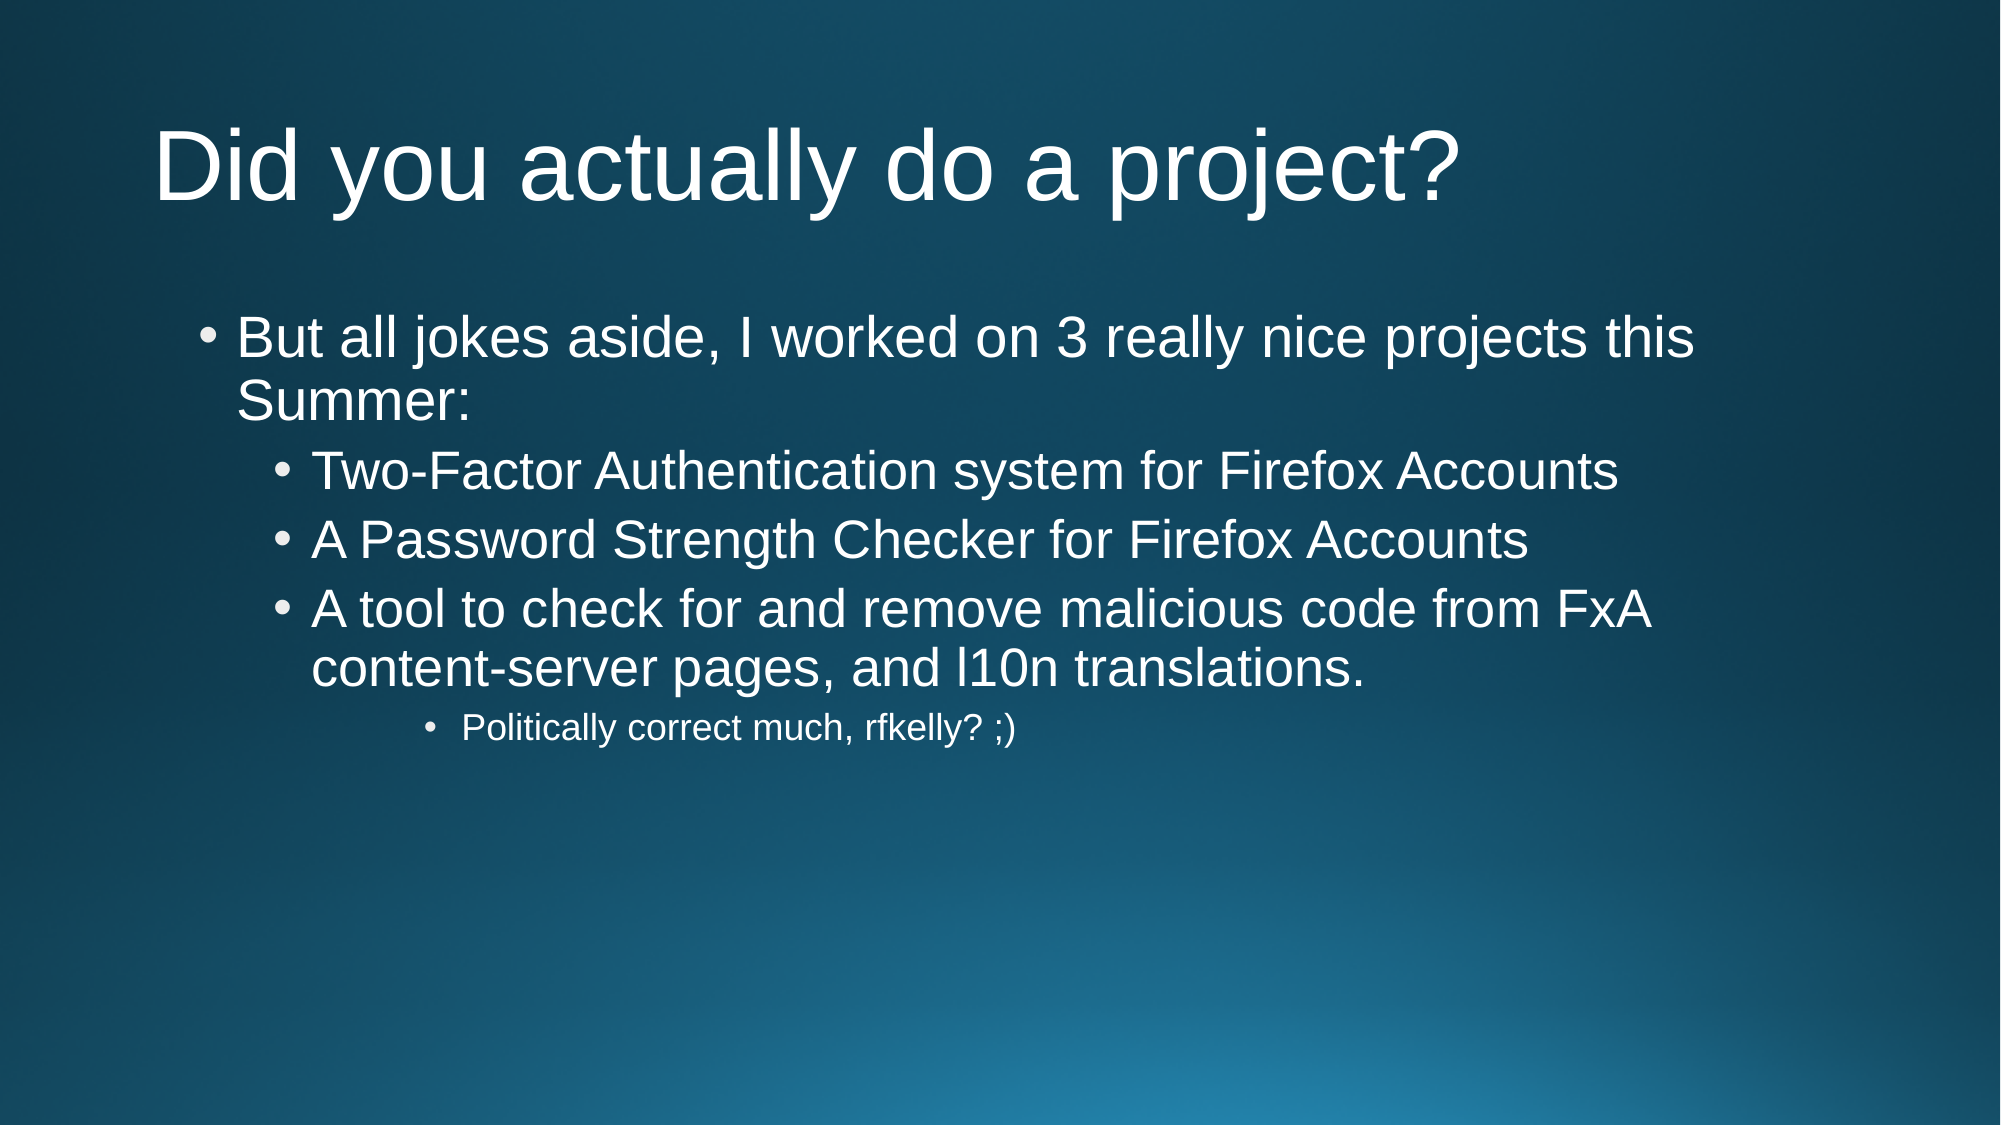

# Did you actually do a project?
But all jokes aside, I worked on 3 really nice projects this Summer:
Two-Factor Authentication system for Firefox Accounts
A Password Strength Checker for Firefox Accounts
A tool to check for and remove malicious code from FxA content-server pages, and l10n translations.
Politically correct much, rfkelly? ;)